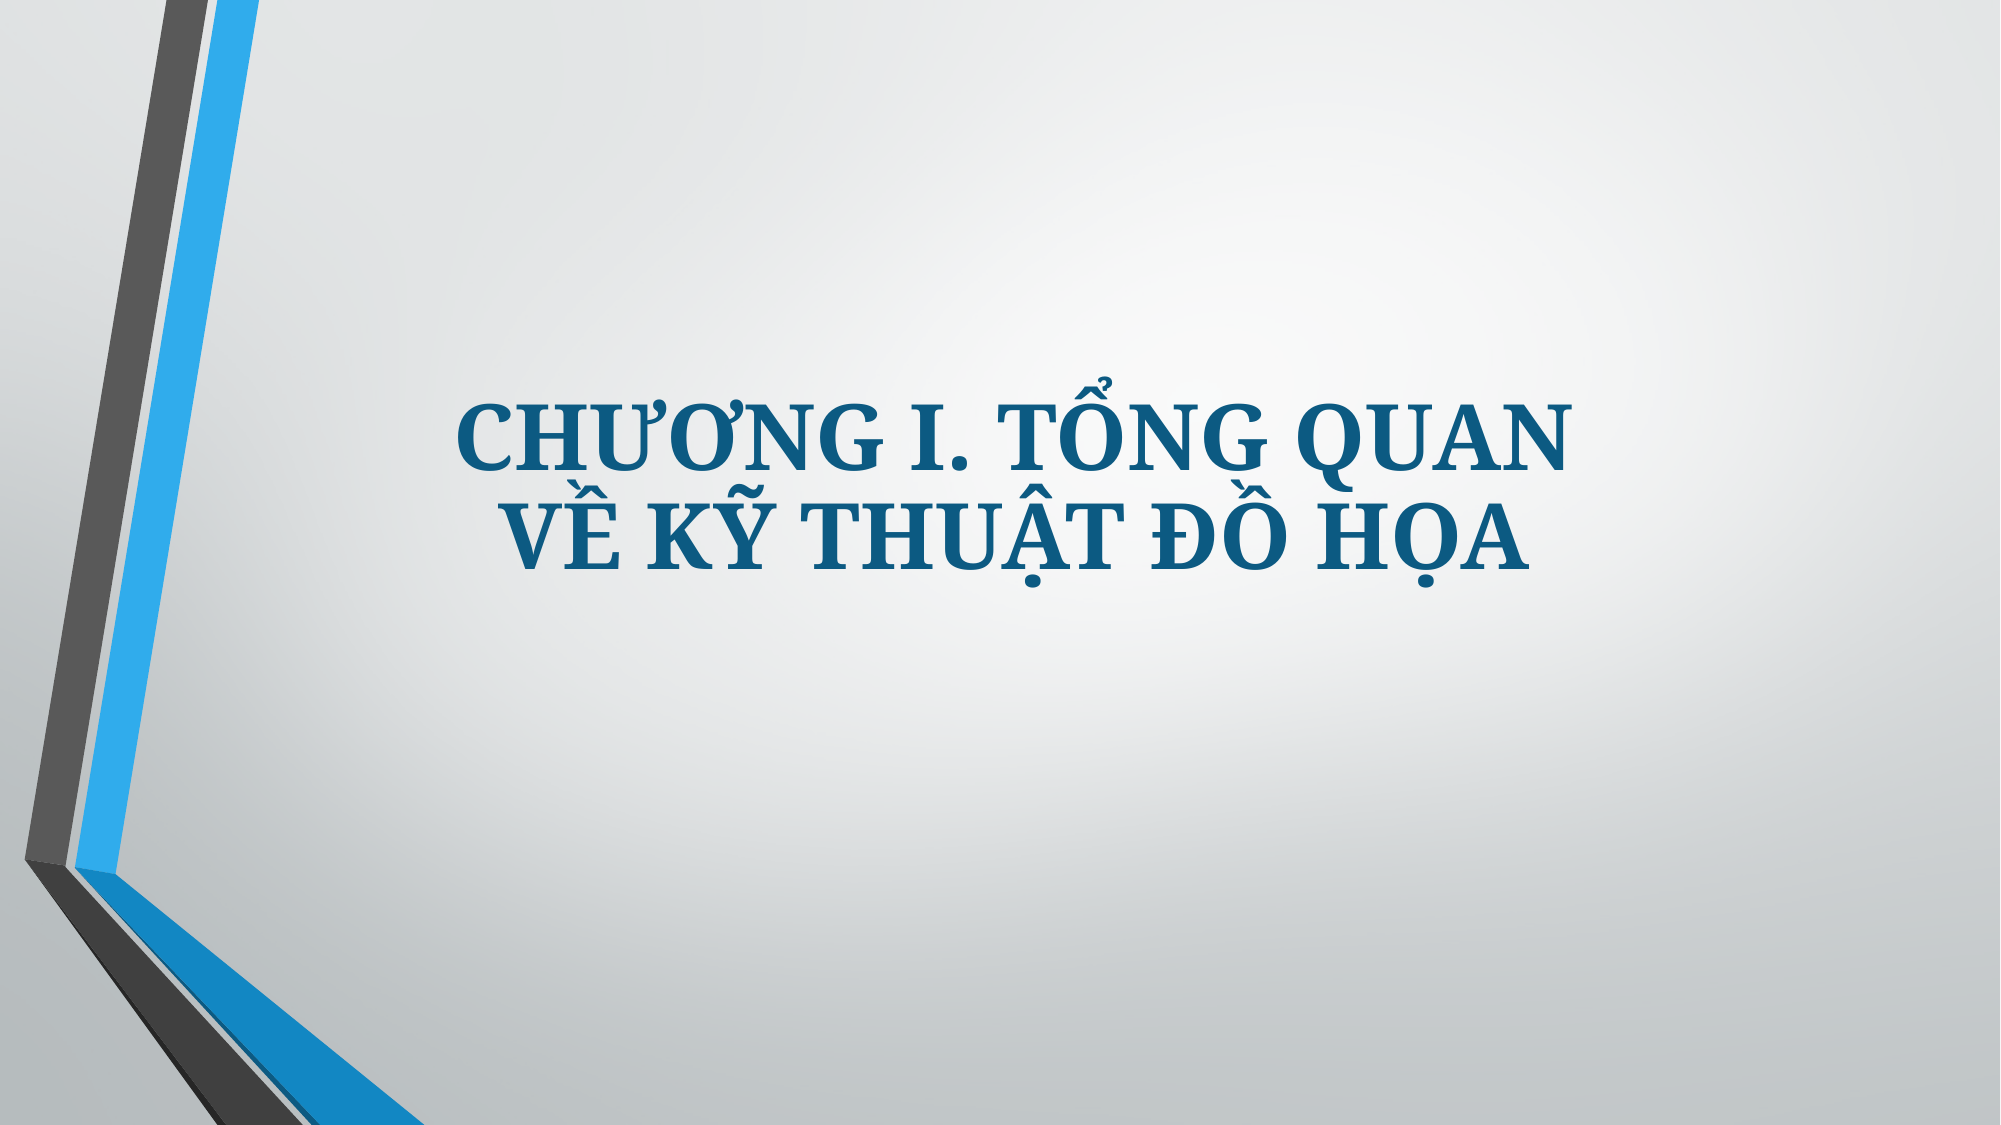

CHƯƠNG I. TỔNG QUAN VỀ KỸ THUẬT ĐỒ HỌA